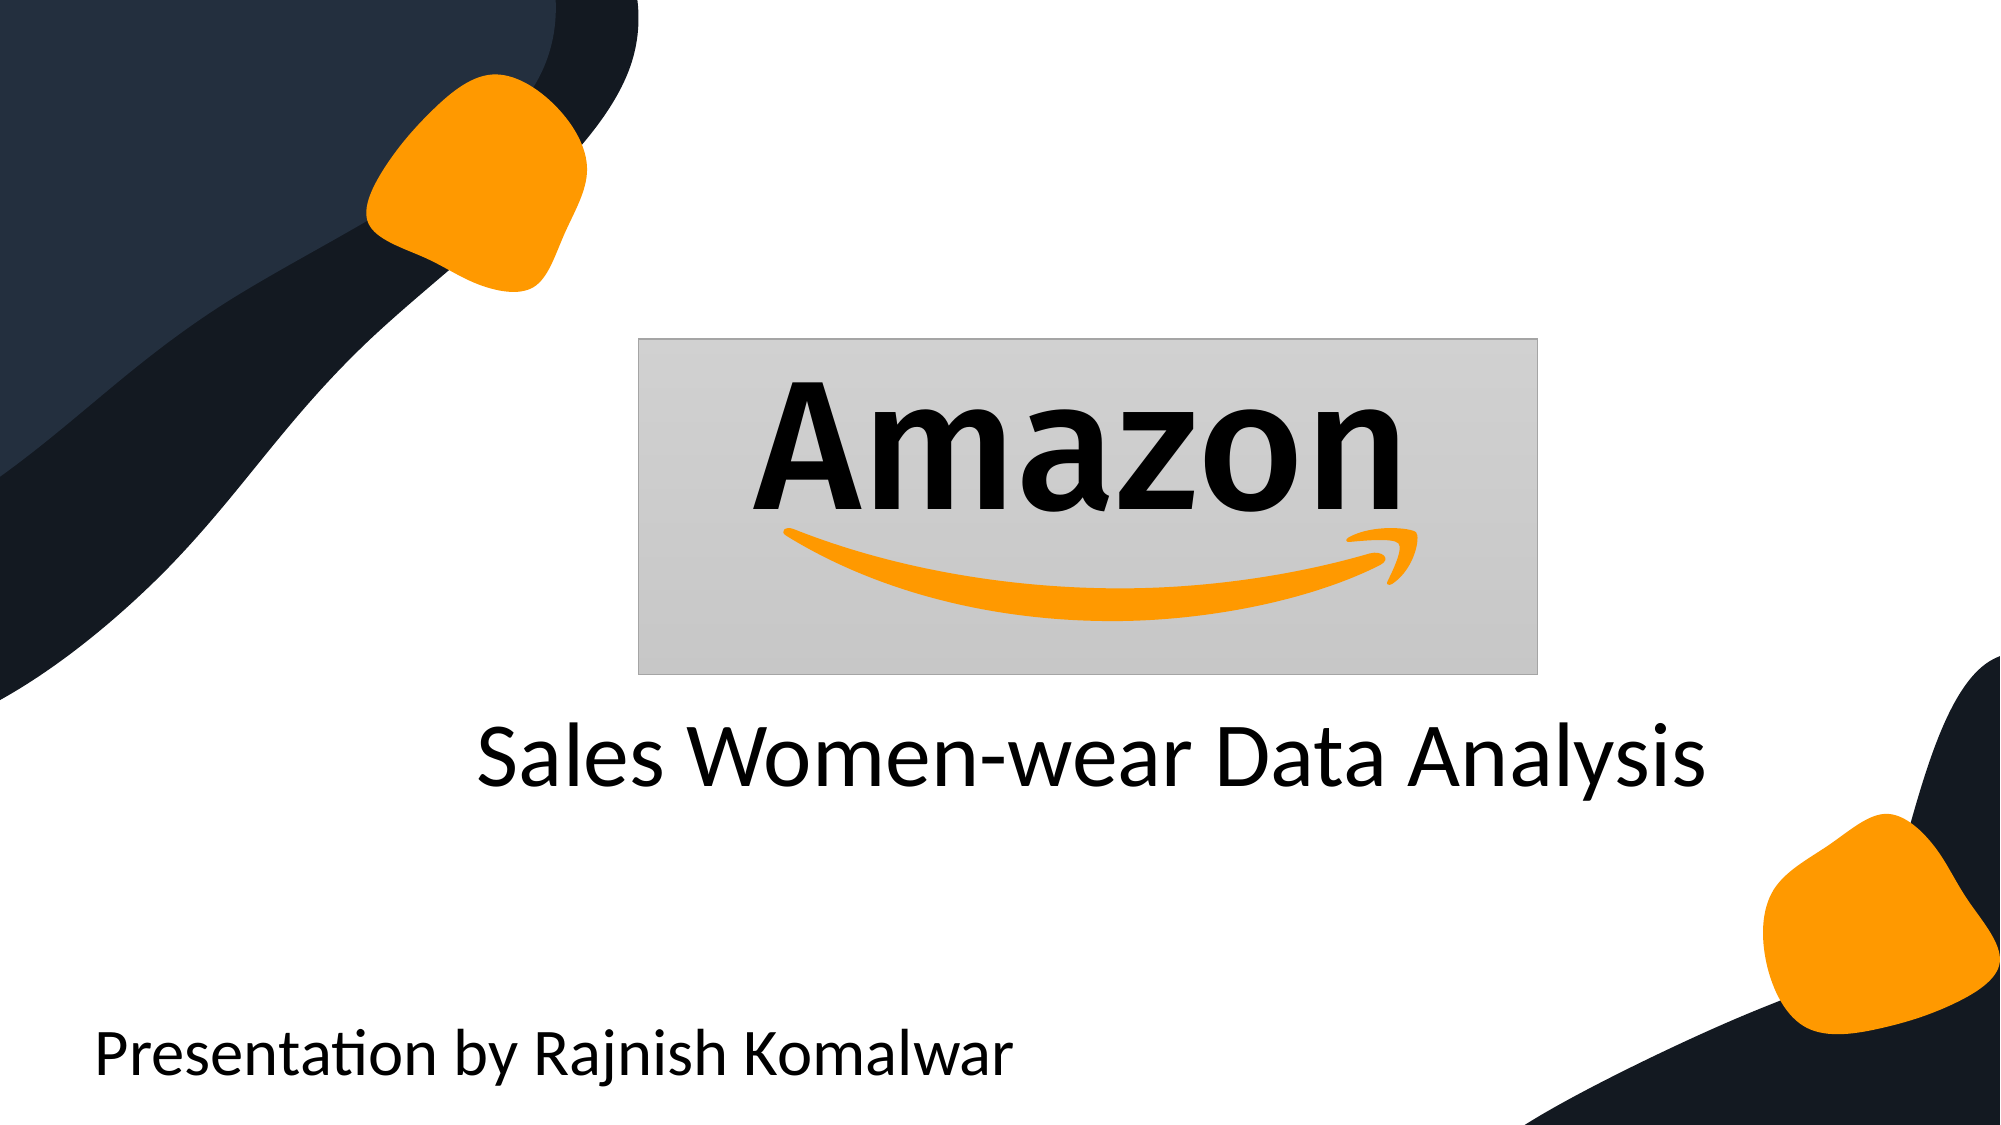

Amazon

Sales Women-wear Data Analysis

Presentation by Rajnish Komalwar